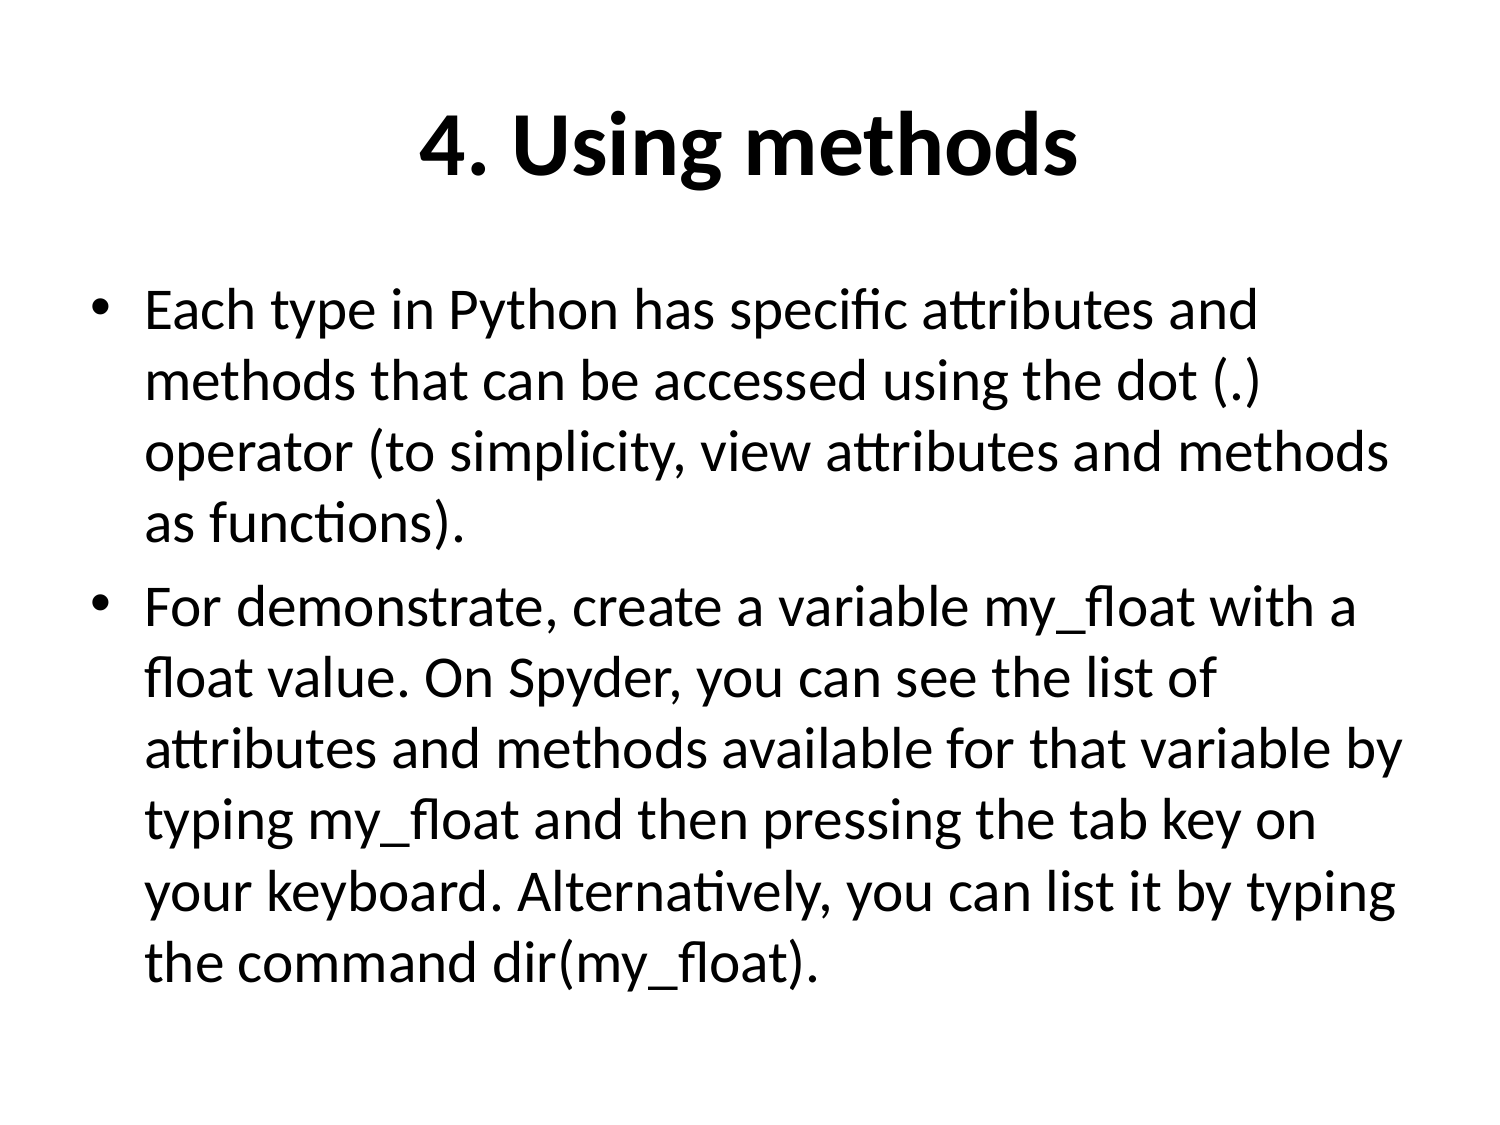

# 4. Using methods
Each type in Python has specific attributes and methods that can be accessed using the dot (.) operator (to simplicity, view attributes and methods as functions).
For demonstrate, create a variable my_float with a float value. On Spyder, you can see the list of attributes and methods available for that variable by typing my_float and then pressing the tab key on your keyboard. Alternatively, you can list it by typing the command dir(my_float).